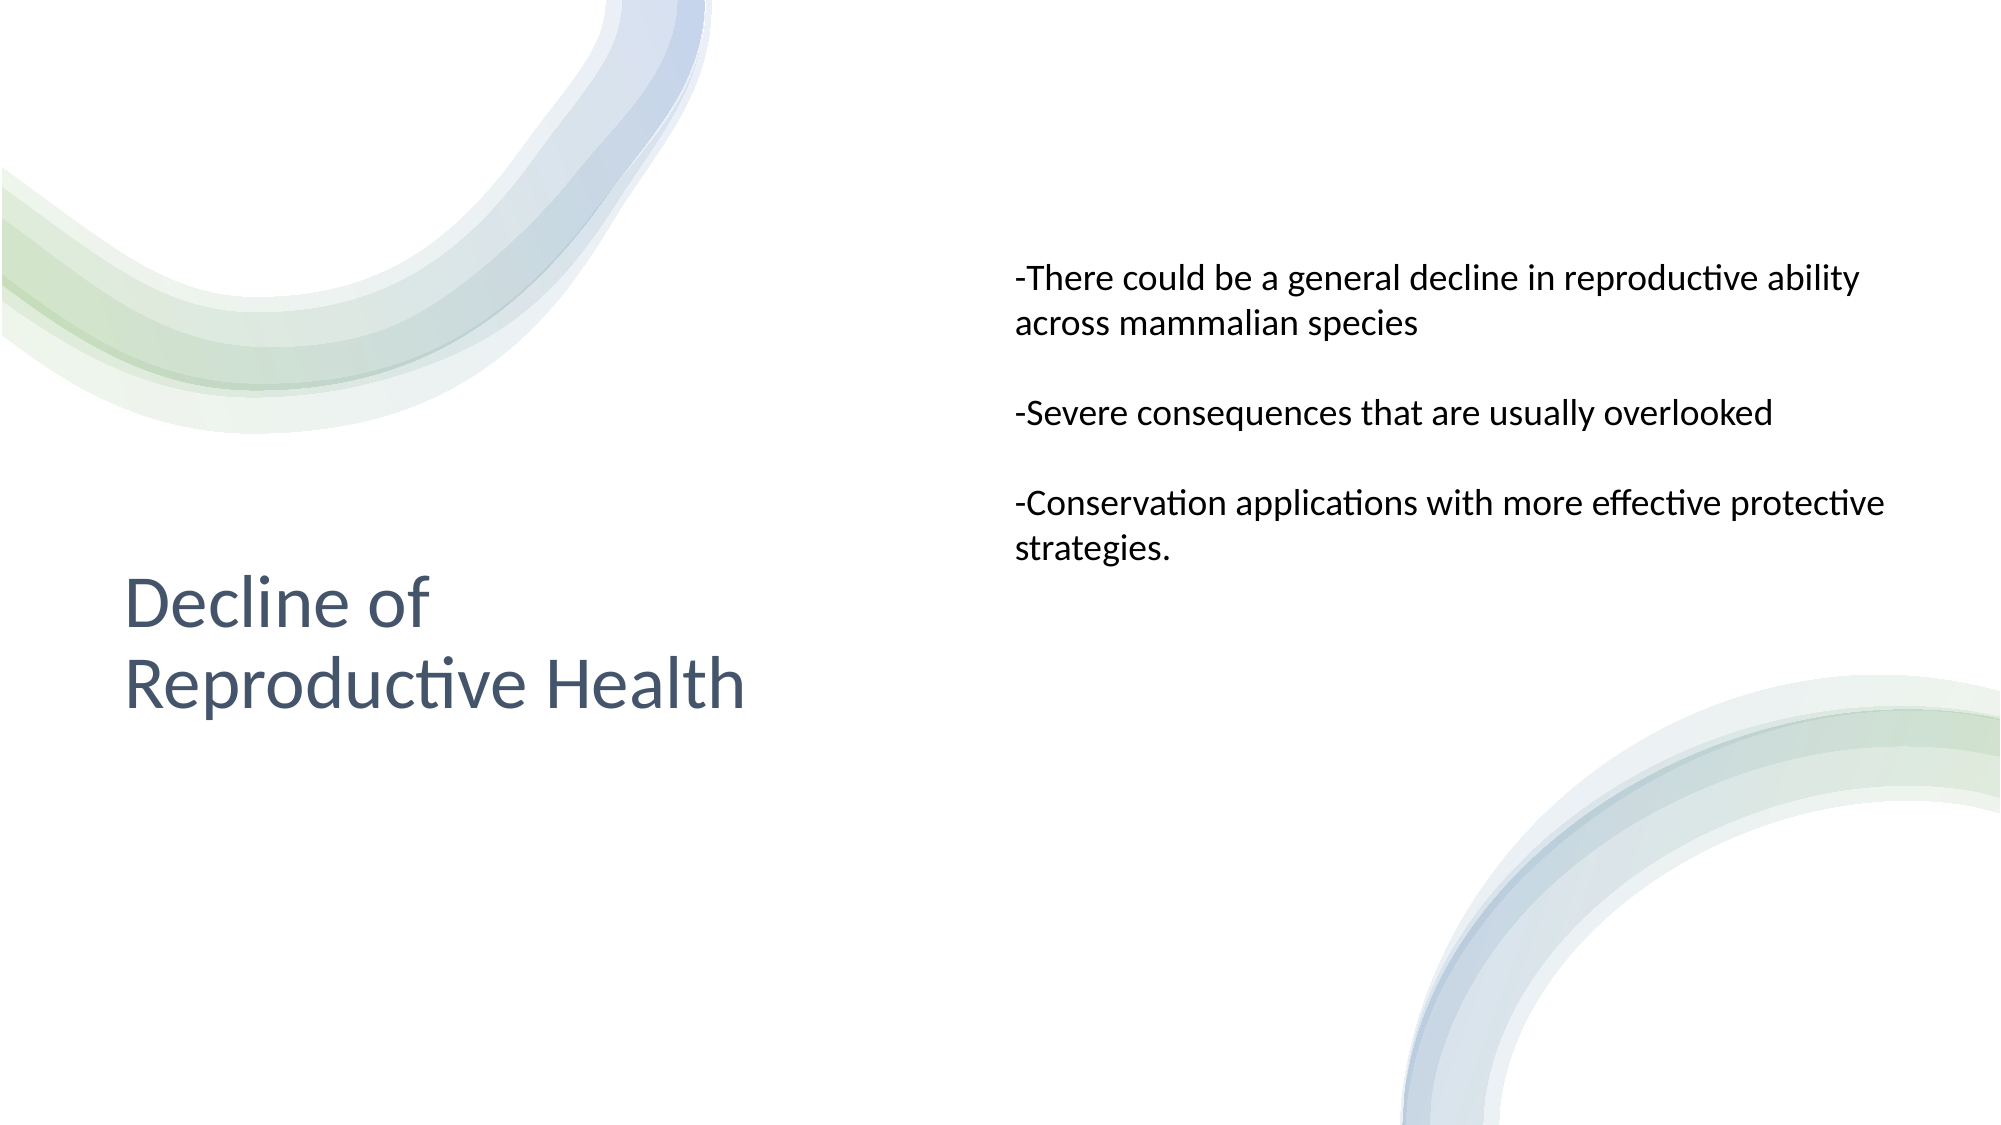

-There could be a general decline in reproductive ability across mammalian species

-Severe consequences that are usually overlooked

-Conservation applications with more effective protective strategies.

# Decline of Reproductive Health